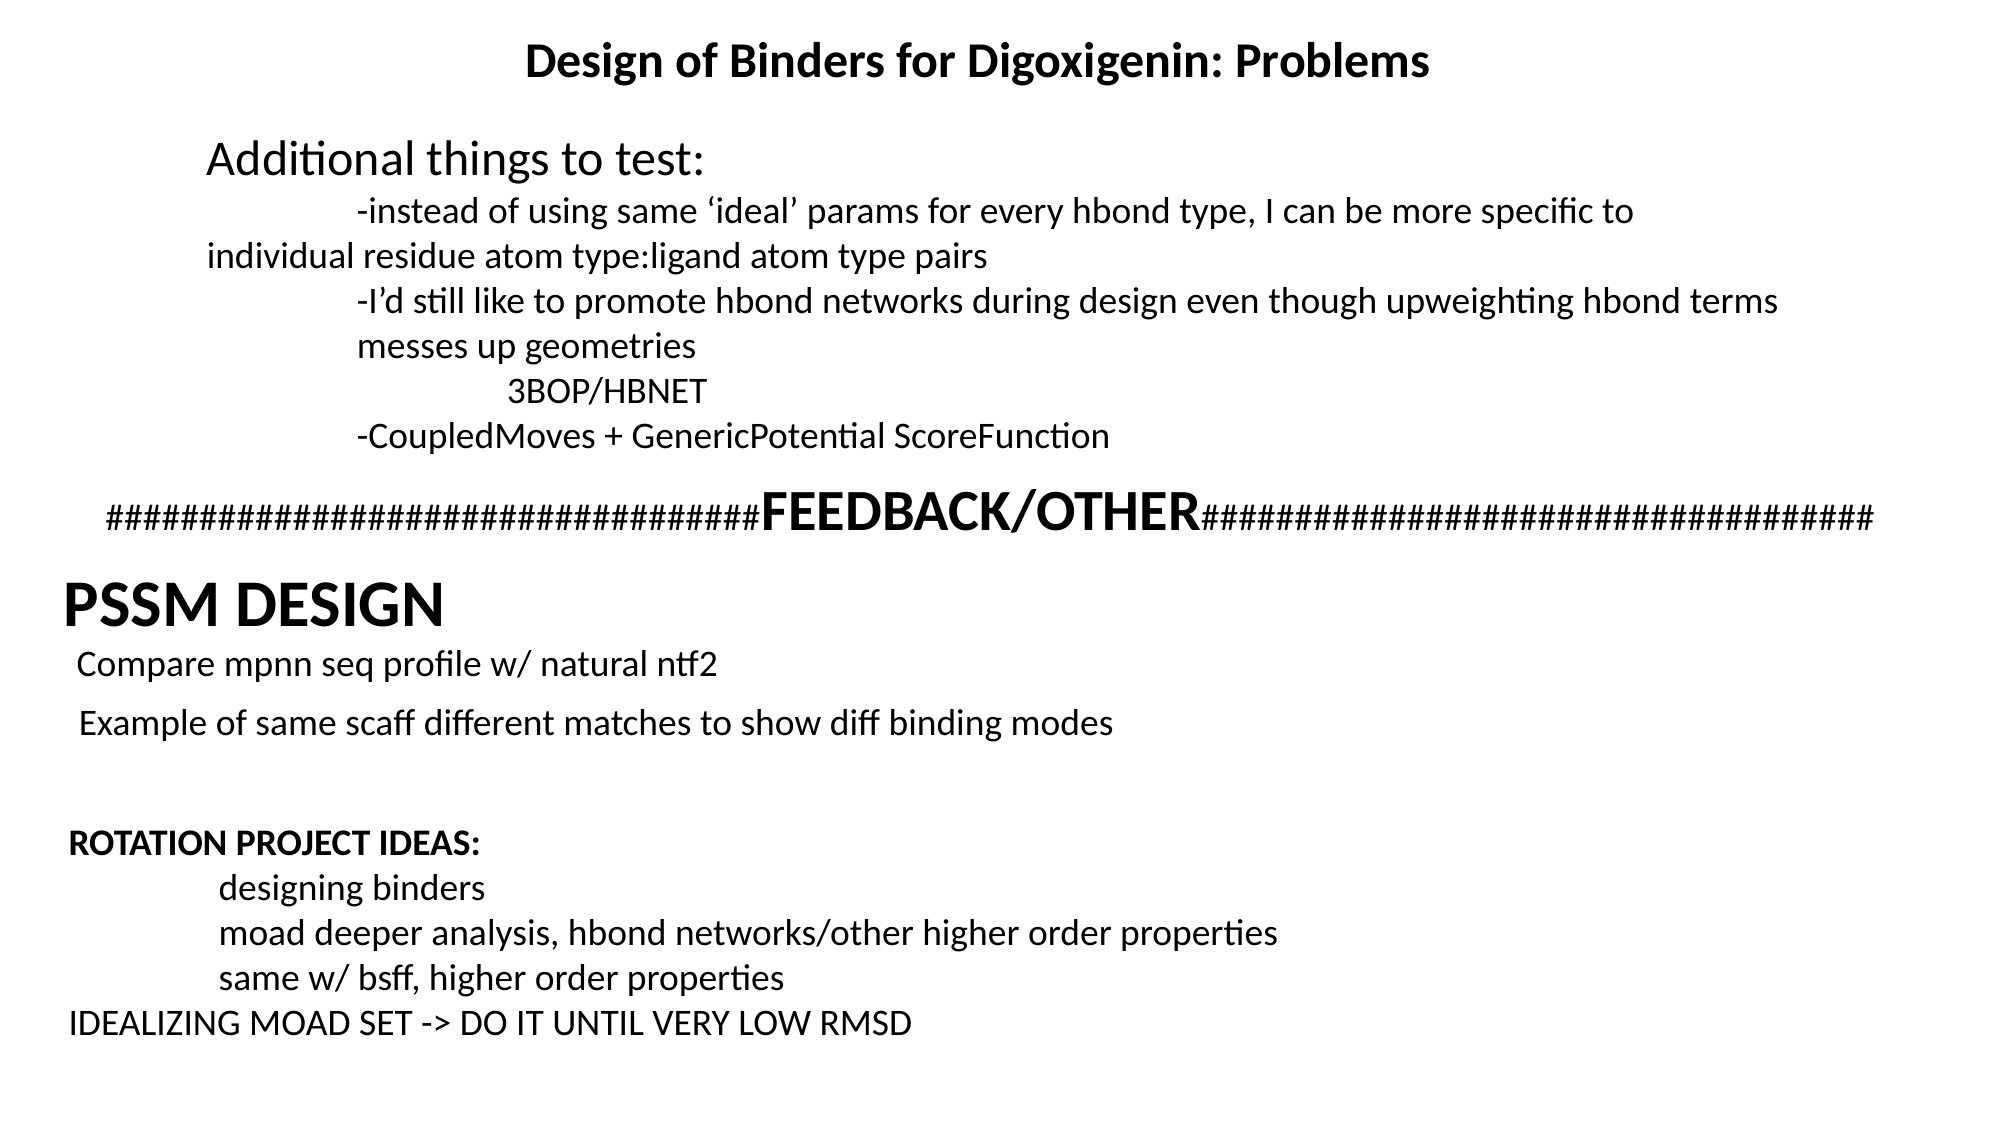

Design of Binders for Digoxigenin: Problems
Additional things to test:
	-instead of using same ‘ideal’ params for every hbond type, I can be more specific to 	individual residue atom type:ligand atom type pairs
	-I’d still like to promote hbond networks during design even though upweighting hbond terms 	messes up geometries
		3BOP/HBNET
	-CoupledMoves + GenericPotential ScoreFunction

###################################FEEDBACK/OTHER####################################

PSSM DESIGN
Compare mpnn seq profile w/ natural ntf2
Example of same scaff different matches to show diff binding modes
ROTATION PROJECT IDEAS:
	designing binders
	moad deeper analysis, hbond networks/other higher order properties
	same w/ bsff, higher order properties
IDEALIZING MOAD SET -> DO IT UNTIL VERY LOW RMSD